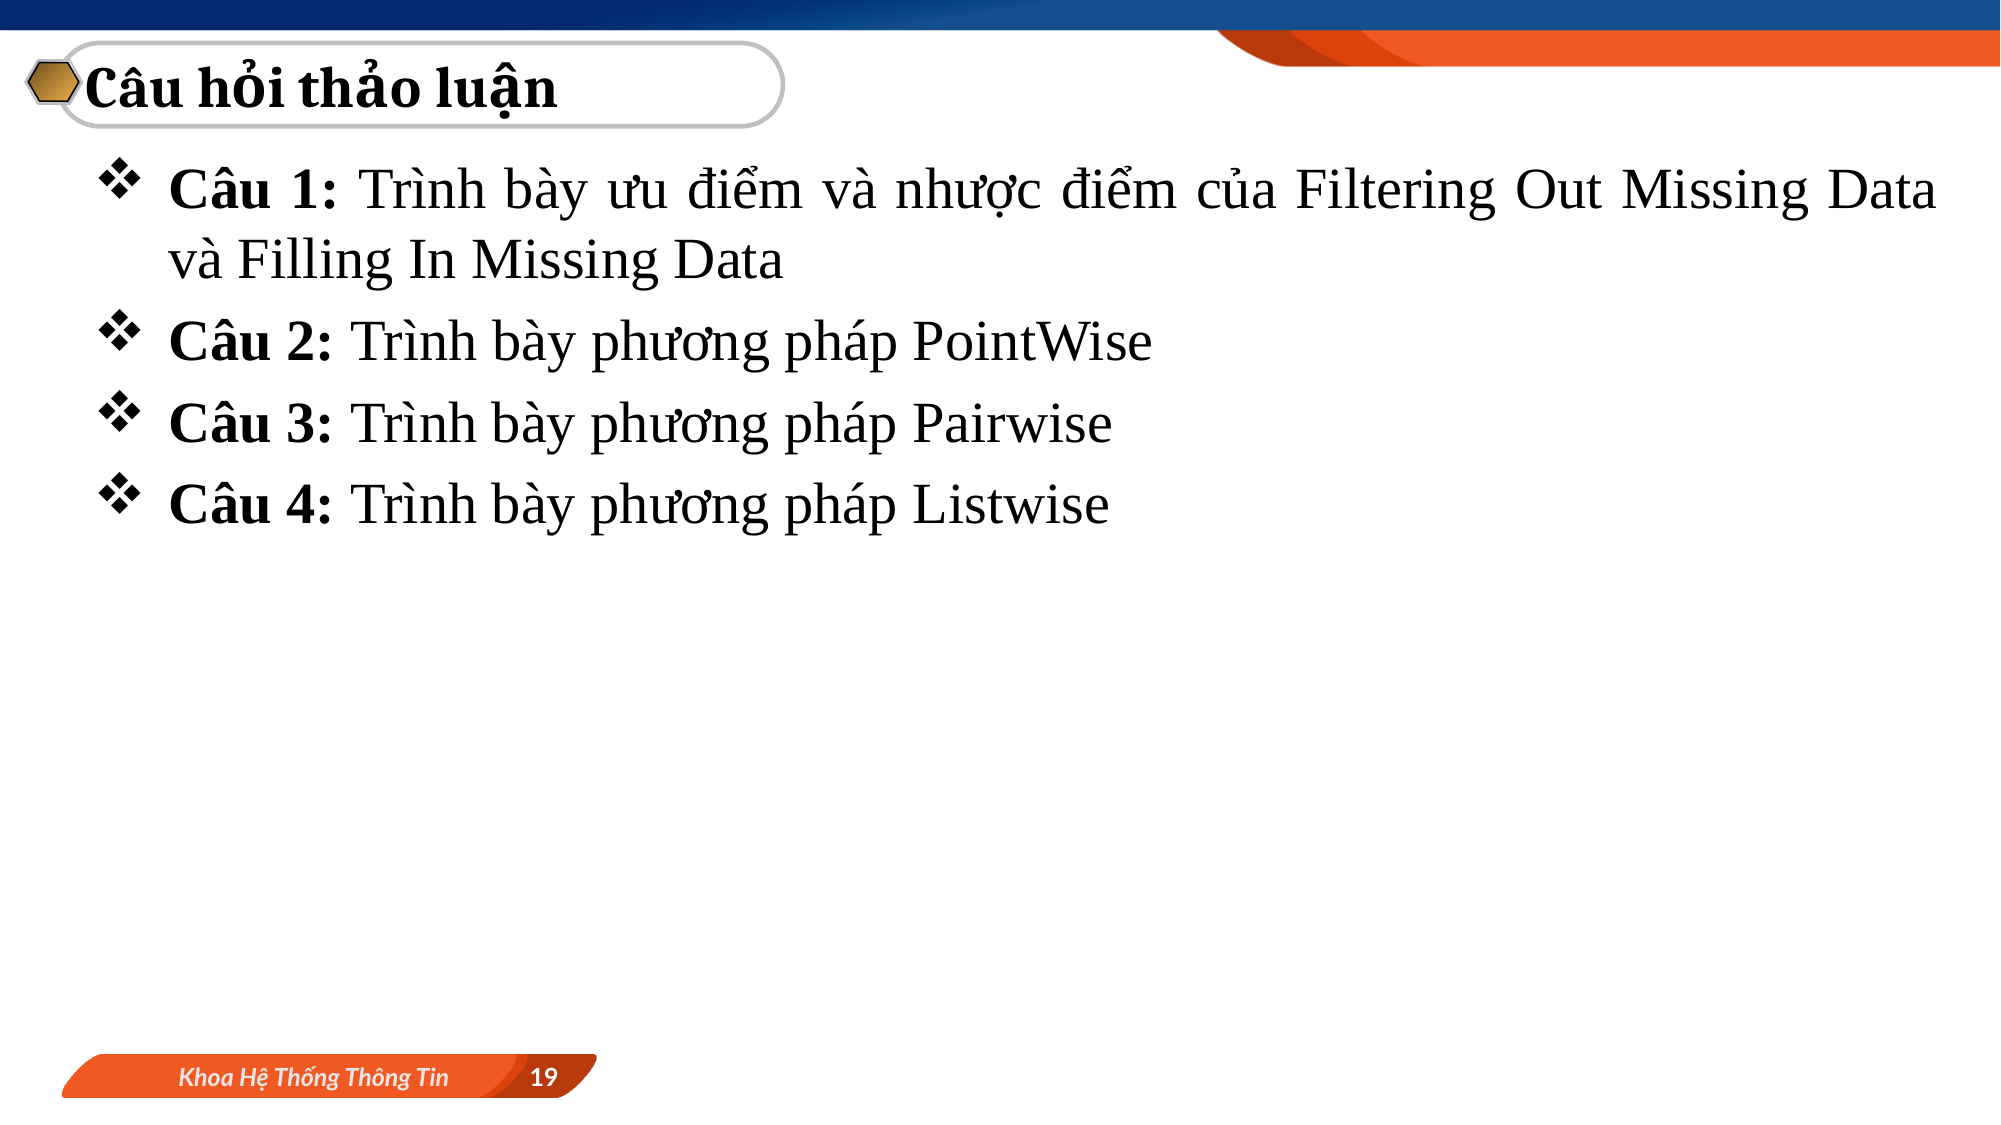

Câu hỏi thảo luận

Câu 1: Trình bày ưu điểm và nhược điểm của Filtering Out Missing Data và Filling In Missing Data
Câu 2: Trình bày phương pháp PointWise
Câu 3: Trình bày phương pháp Pairwise
Câu 4: Trình bày phương pháp Listwise

19
Khoa Hệ Thống Thông Tin